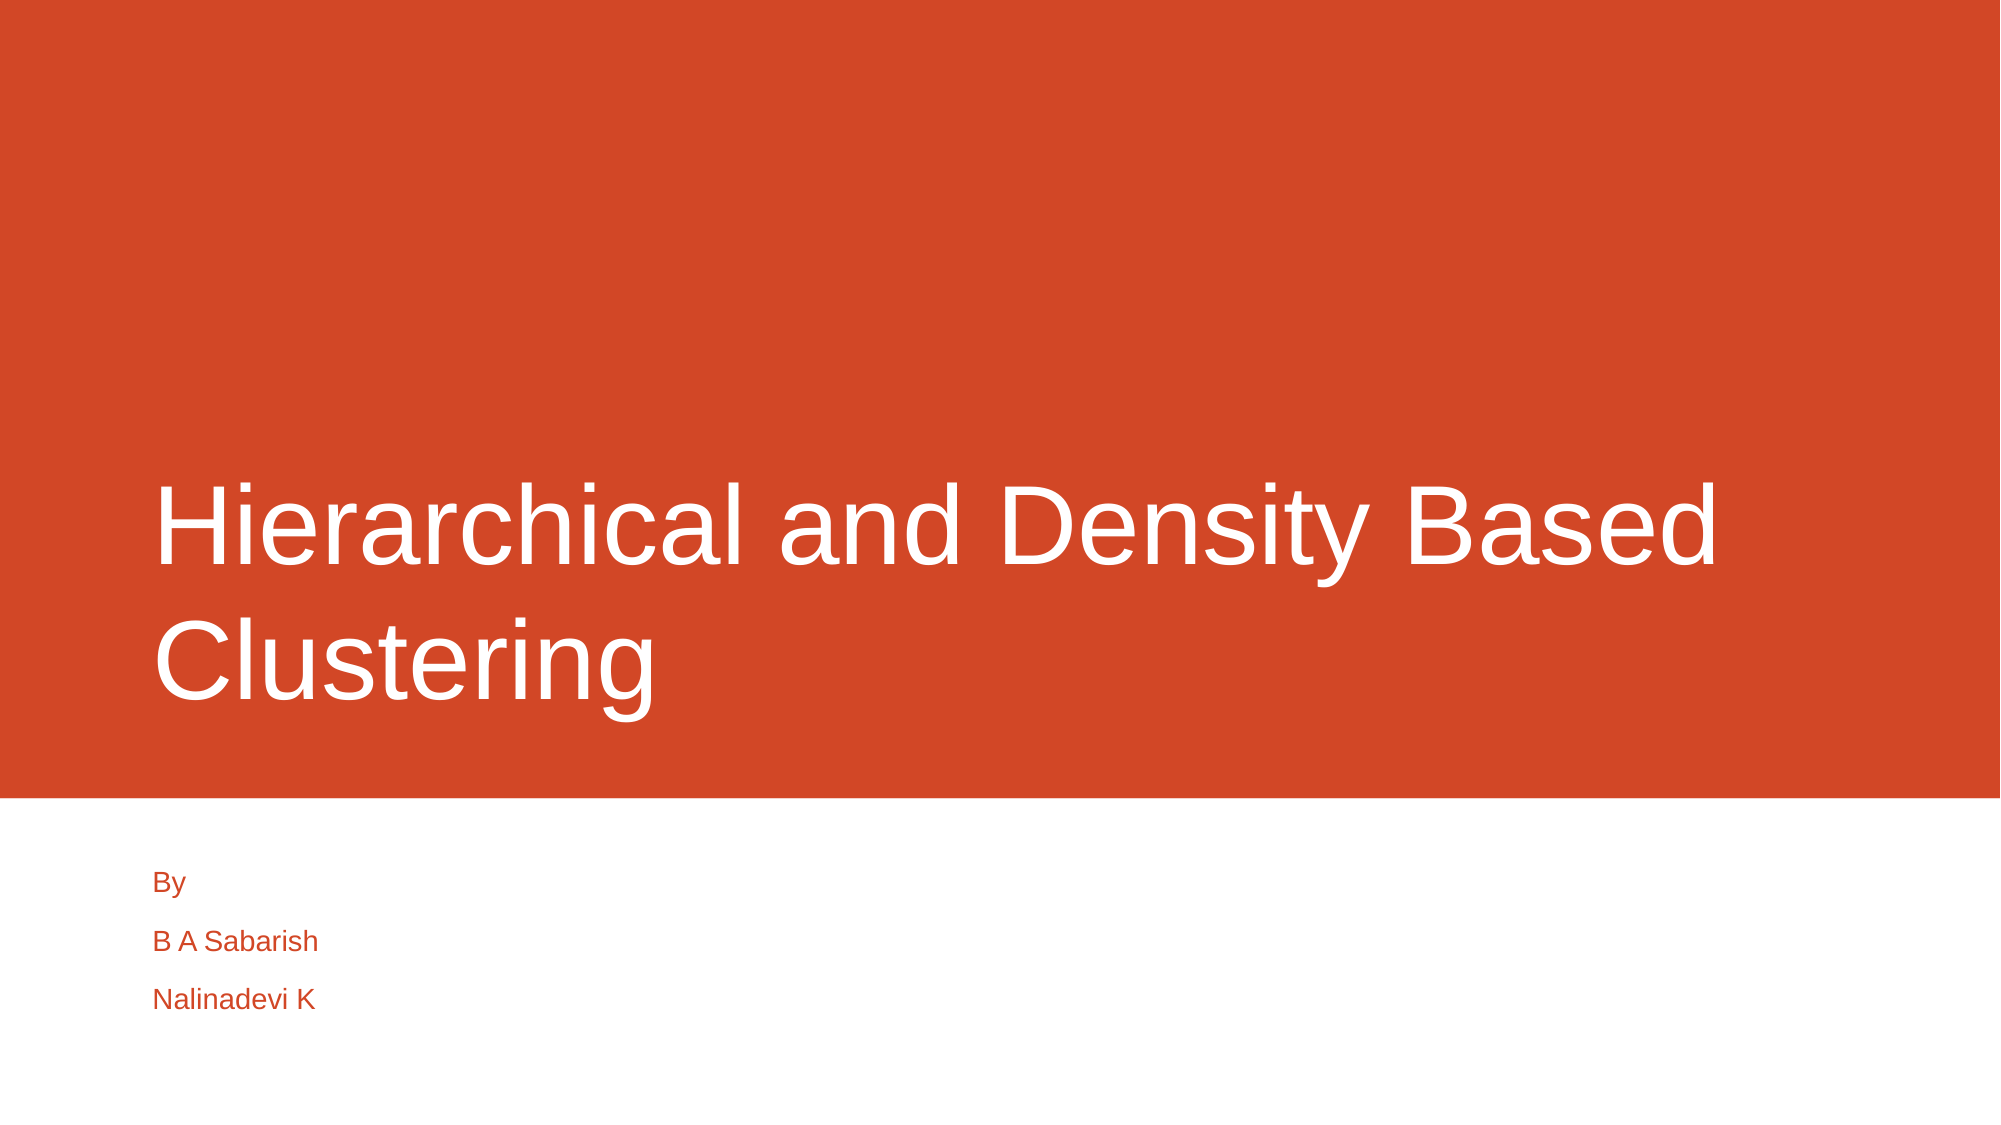

# Hierarchical and Density Based Clustering
By
B A Sabarish
Nalinadevi K